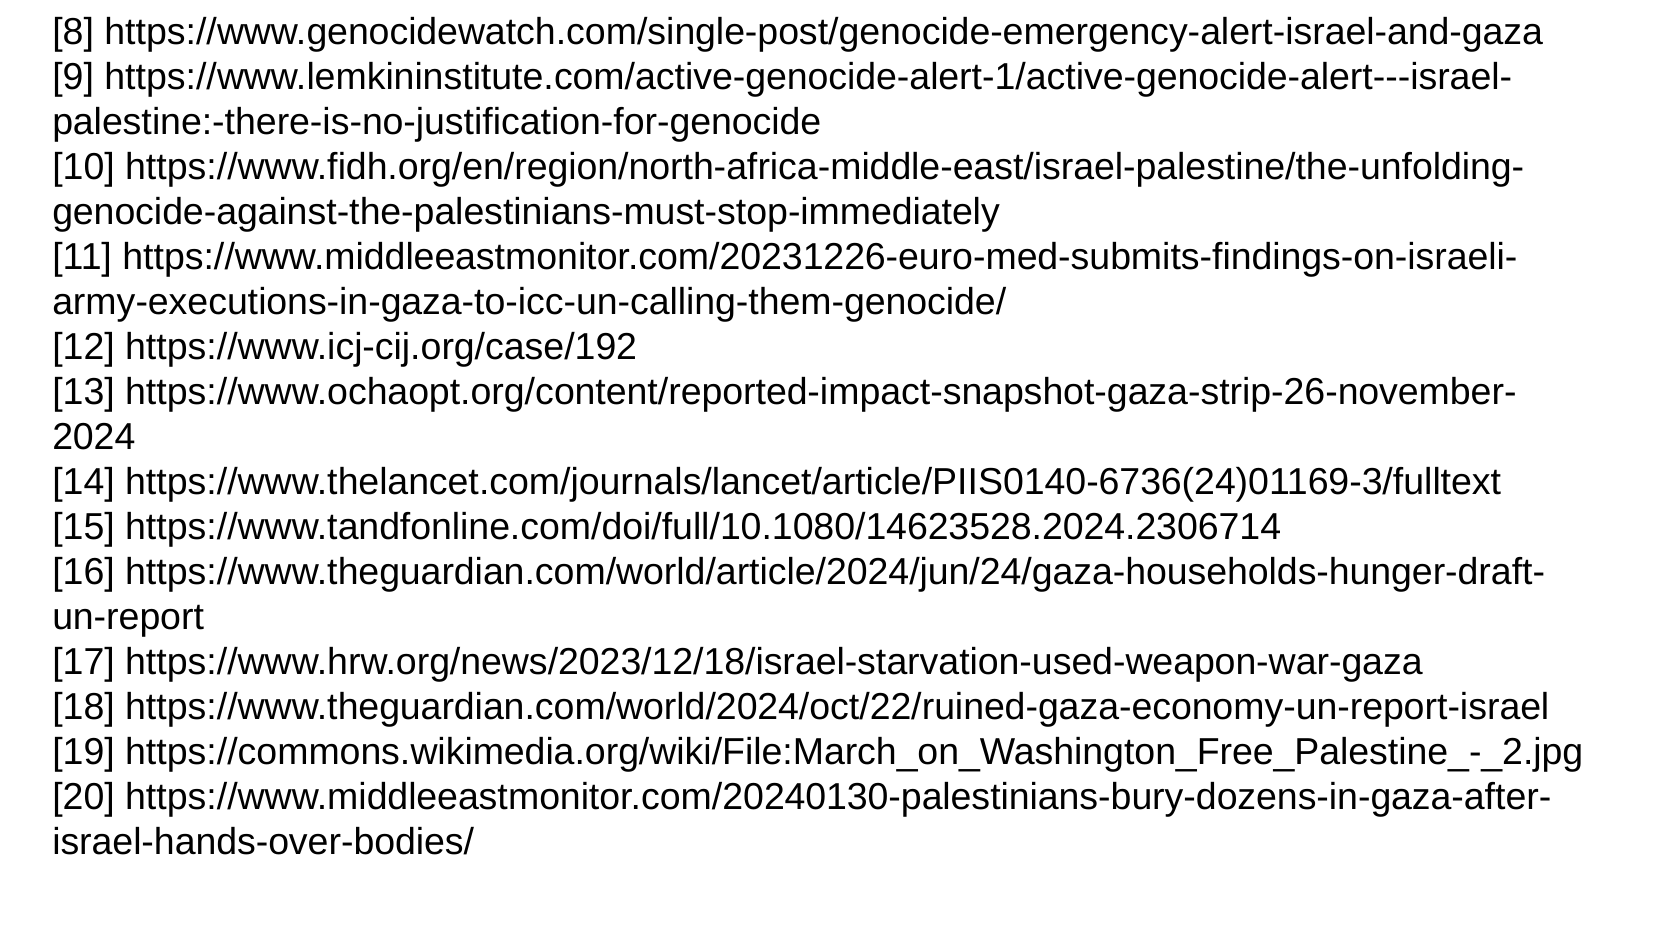

[8] https://www.genocidewatch.com/single-post/genocide-emergency-alert-israel-and-gaza
[9] https://www.lemkininstitute.com/active-genocide-alert-1/active-genocide-alert---israel-palestine:-there-is-no-justification-for-genocide
[10] https://www.fidh.org/en/region/north-africa-middle-east/israel-palestine/the-unfolding-genocide-against-the-palestinians-must-stop-immediately
[11] https://www.middleeastmonitor.com/20231226-euro-med-submits-findings-on-israeli-army-executions-in-gaza-to-icc-un-calling-them-genocide/
[12] https://www.icj-cij.org/case/192
[13] https://www.ochaopt.org/content/reported-impact-snapshot-gaza-strip-26-november-2024
[14] https://www.thelancet.com/journals/lancet/article/PIIS0140-6736(24)01169-3/fulltext
[15] https://www.tandfonline.com/doi/full/10.1080/14623528.2024.2306714
[16] https://www.theguardian.com/world/article/2024/jun/24/gaza-households-hunger-draft-un-report
[17] https://www.hrw.org/news/2023/12/18/israel-starvation-used-weapon-war-gaza
[18] https://www.theguardian.com/world/2024/oct/22/ruined-gaza-economy-un-report-israel
[19] https://commons.wikimedia.org/wiki/File:March_on_Washington_Free_Palestine_-_2.jpg
[20] https://www.middleeastmonitor.com/20240130-palestinians-bury-dozens-in-gaza-after-israel-hands-over-bodies/